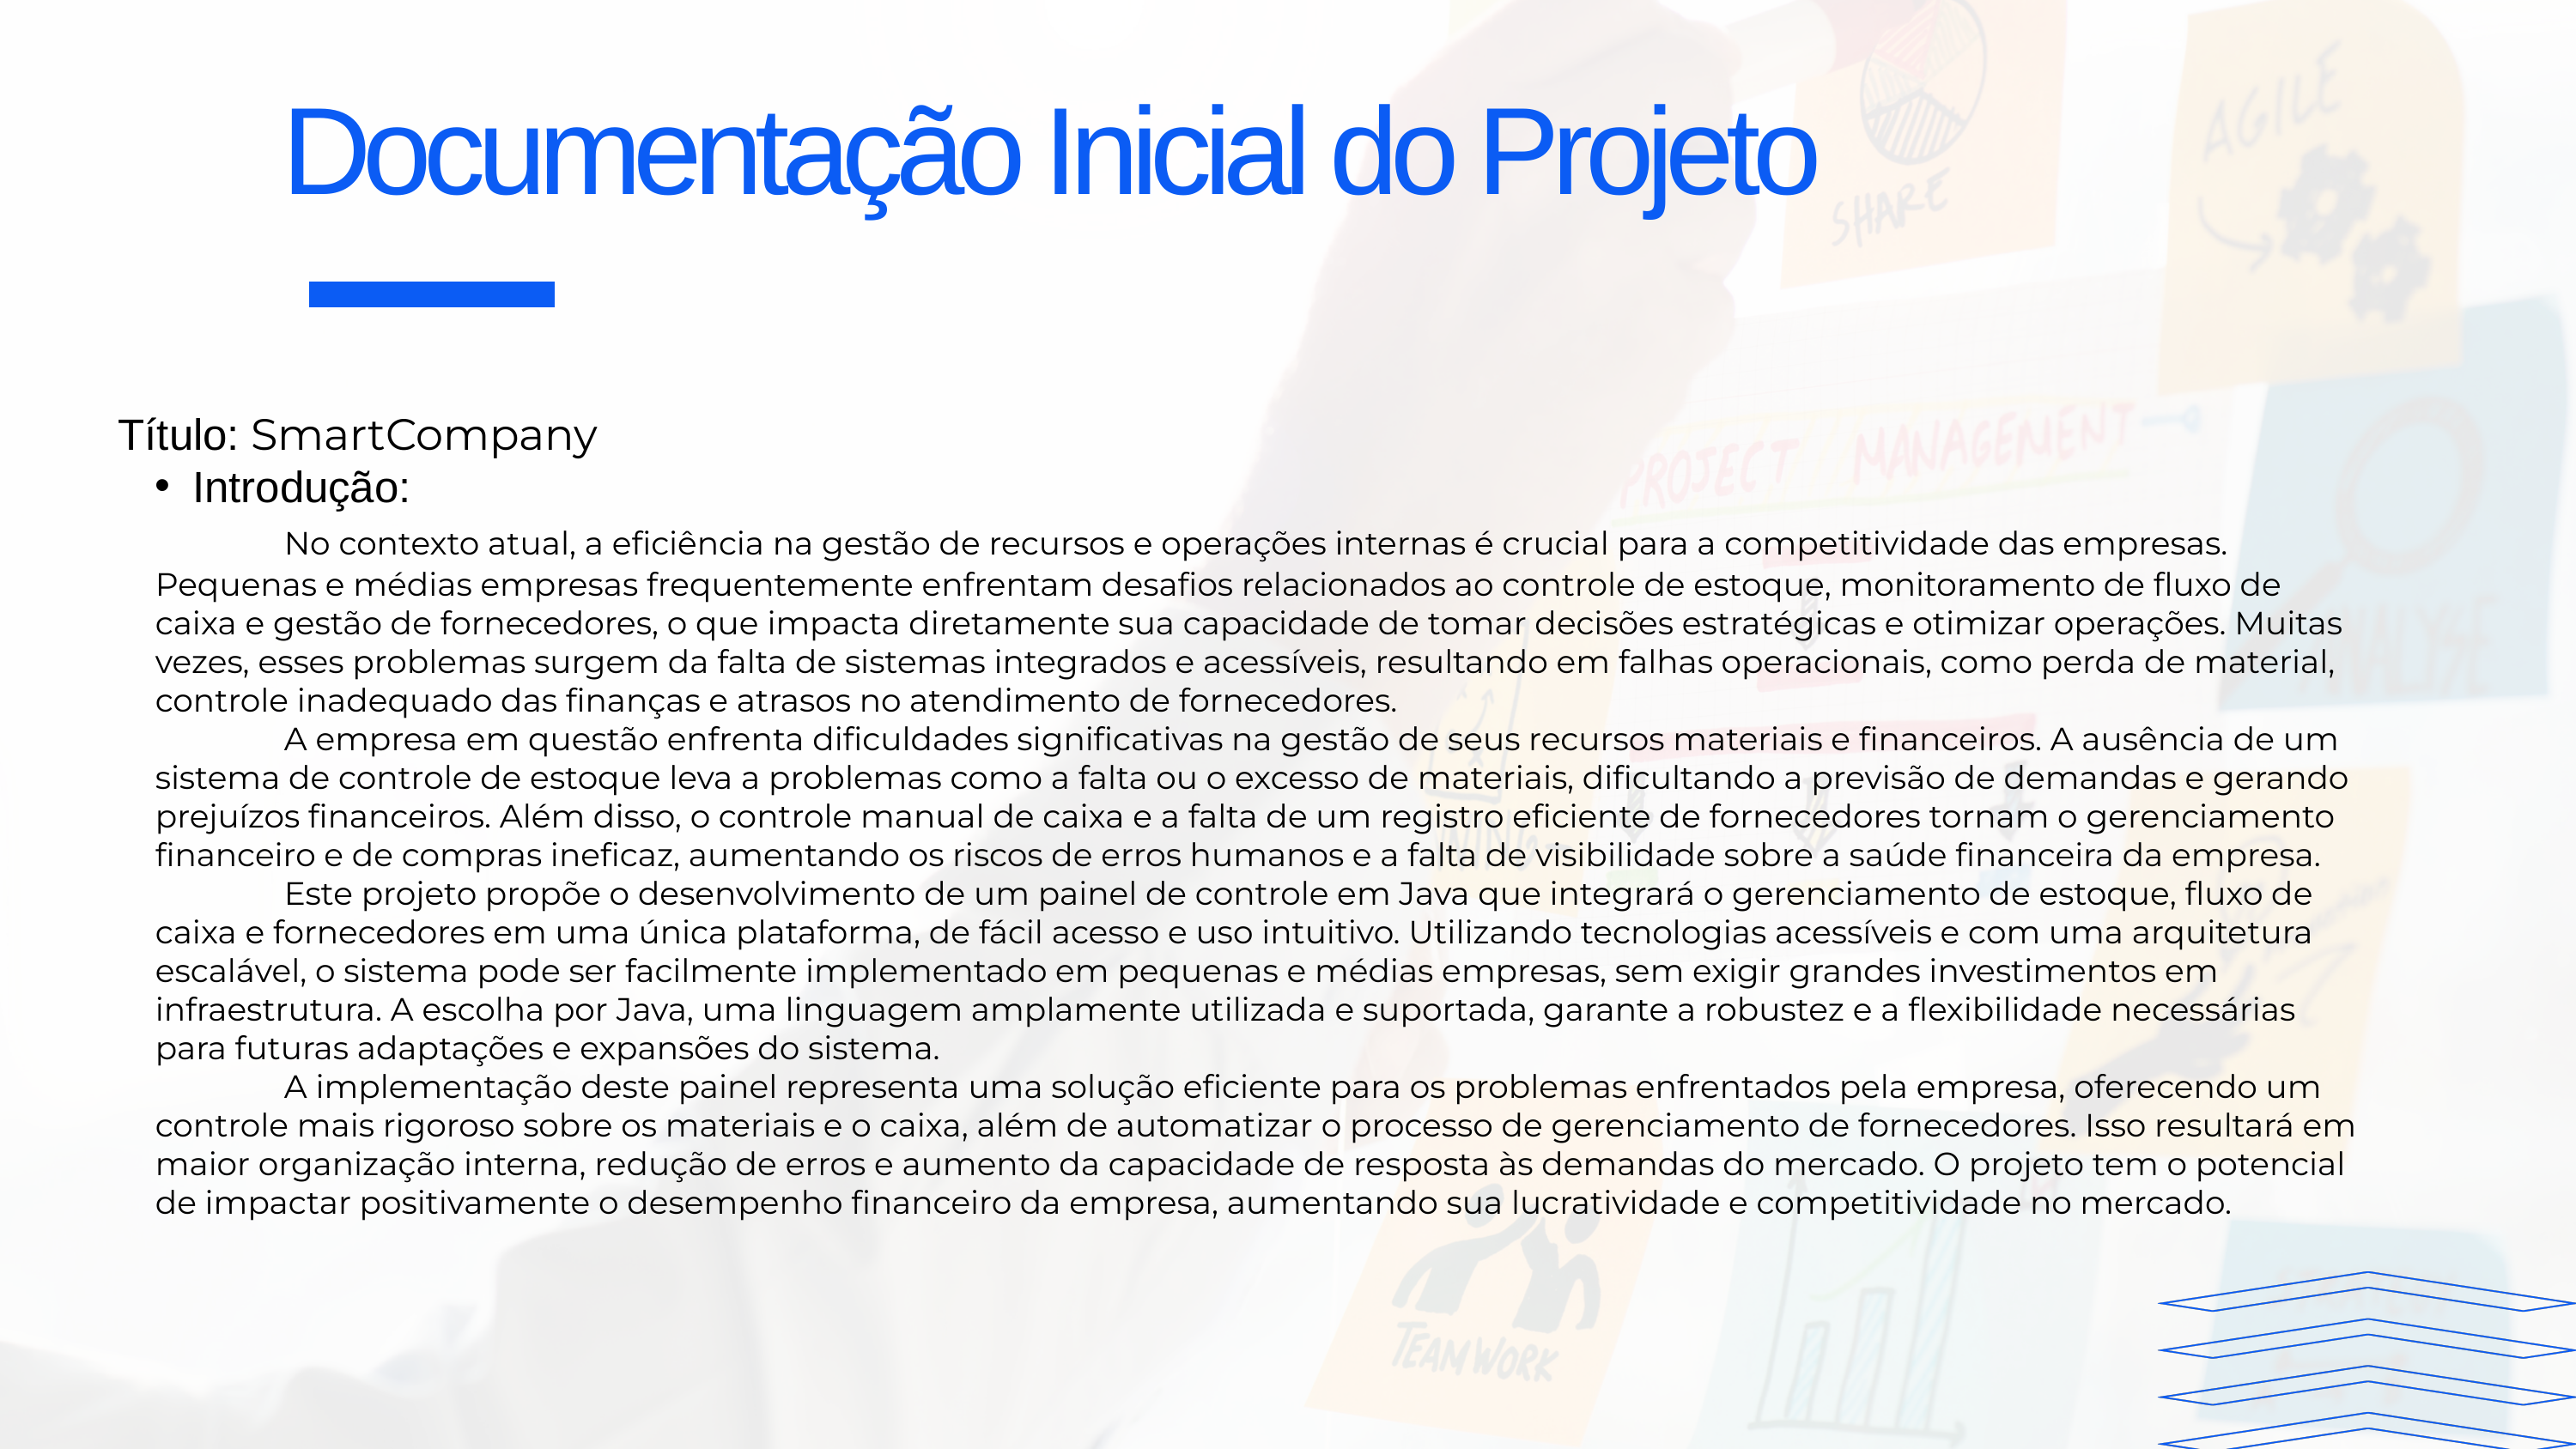

Documentação Inicial do Projeto

Título: SmartCompany
Introdução:
	No contexto atual, a eficiência na gestão de recursos e operações internas é crucial para a competitividade das empresas. Pequenas e médias empresas frequentemente enfrentam desafios relacionados ao controle de estoque, monitoramento de fluxo de caixa e gestão de fornecedores, o que impacta diretamente sua capacidade de tomar decisões estratégicas e otimizar operações. Muitas vezes, esses problemas surgem da falta de sistemas integrados e acessíveis, resultando em falhas operacionais, como perda de material, controle inadequado das finanças e atrasos no atendimento de fornecedores.
	A empresa em questão enfrenta dificuldades significativas na gestão de seus recursos materiais e financeiros. A ausência de um sistema de controle de estoque leva a problemas como a falta ou o excesso de materiais, dificultando a previsão de demandas e gerando prejuízos financeiros. Além disso, o controle manual de caixa e a falta de um registro eficiente de fornecedores tornam o gerenciamento financeiro e de compras ineficaz, aumentando os riscos de erros humanos e a falta de visibilidade sobre a saúde financeira da empresa.
	Este projeto propõe o desenvolvimento de um painel de controle em Java que integrará o gerenciamento de estoque, fluxo de caixa e fornecedores em uma única plataforma, de fácil acesso e uso intuitivo. Utilizando tecnologias acessíveis e com uma arquitetura escalável, o sistema pode ser facilmente implementado em pequenas e médias empresas, sem exigir grandes investimentos em infraestrutura. A escolha por Java, uma linguagem amplamente utilizada e suportada, garante a robustez e a flexibilidade necessárias para futuras adaptações e expansões do sistema.
	A implementação deste painel representa uma solução eficiente para os problemas enfrentados pela empresa, oferecendo um controle mais rigoroso sobre os materiais e o caixa, além de automatizar o processo de gerenciamento de fornecedores. Isso resultará em maior organização interna, redução de erros e aumento da capacidade de resposta às demandas do mercado. O projeto tem o potencial de impactar positivamente o desempenho financeiro da empresa, aumentando sua lucratividade e competitividade no mercado.